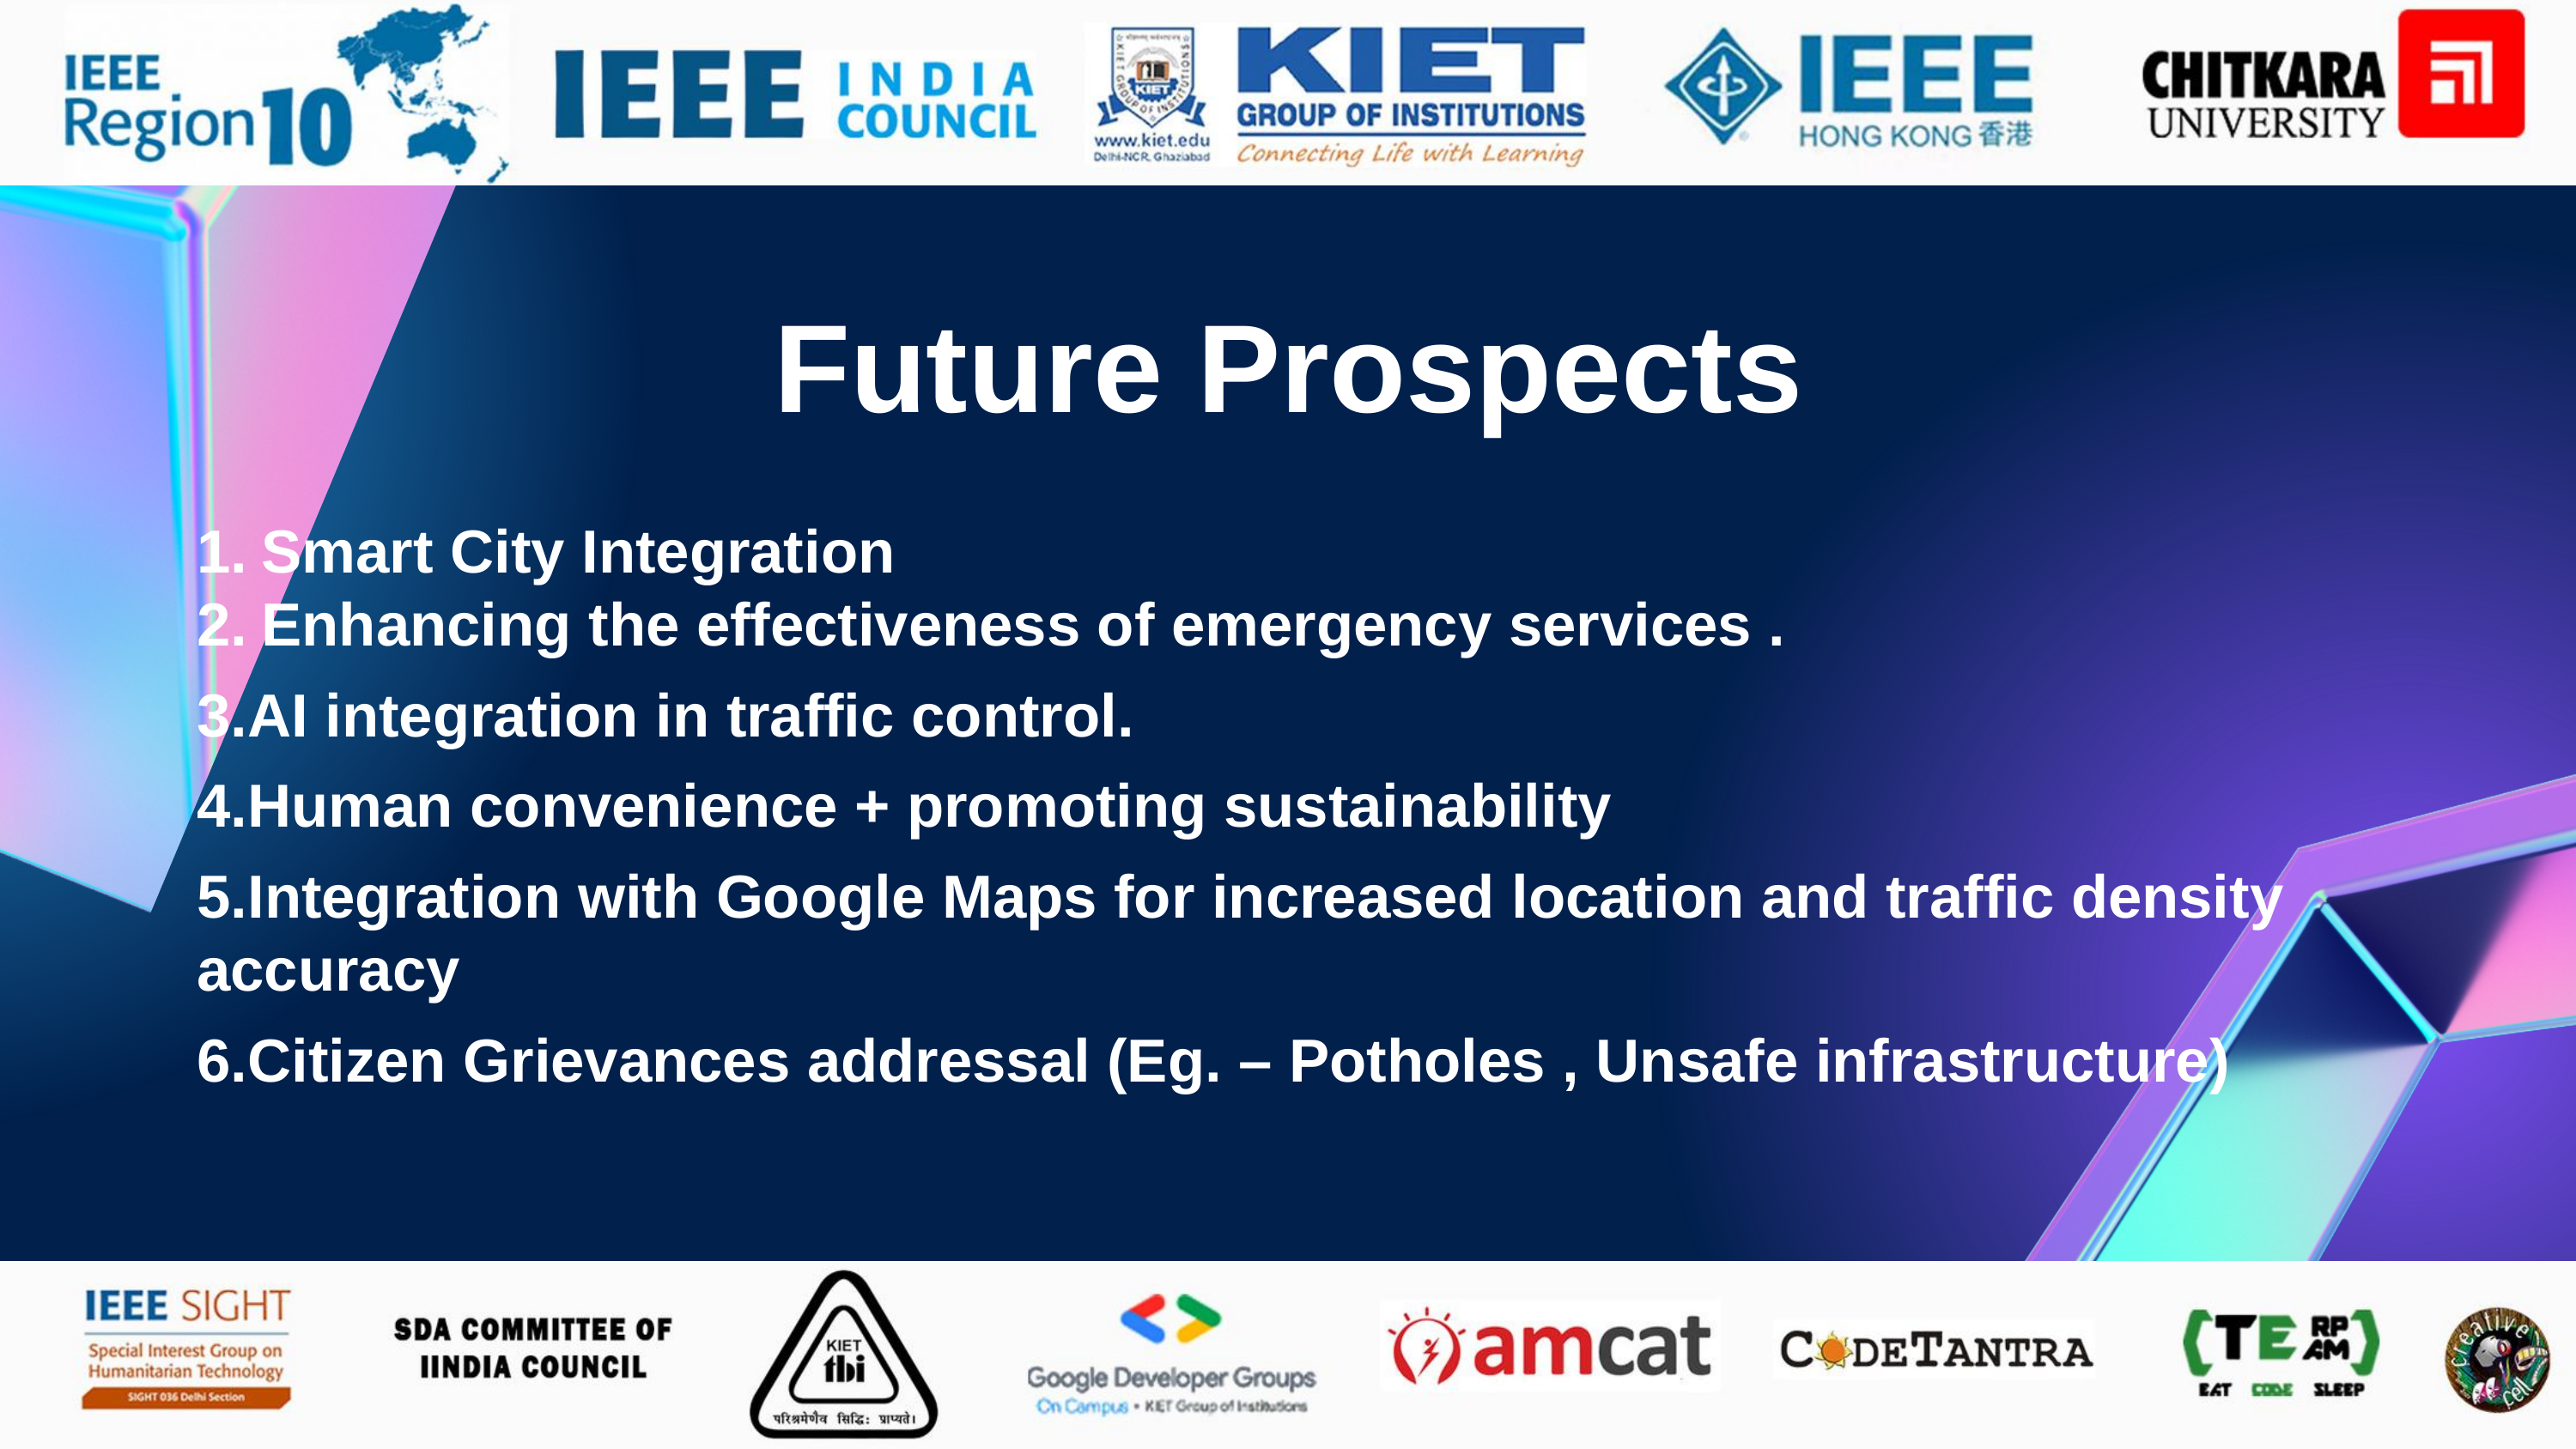

Future Prospects
Smart City Integration
Enhancing the effectiveness of emergency services .
3.AI integration in traffic control.
4.Human convenience + promoting sustainability
5.Integration with Google Maps for increased location and traffic density accuracy
6.Citizen Grievances addressal (Eg. – Potholes , Unsafe infrastructure)